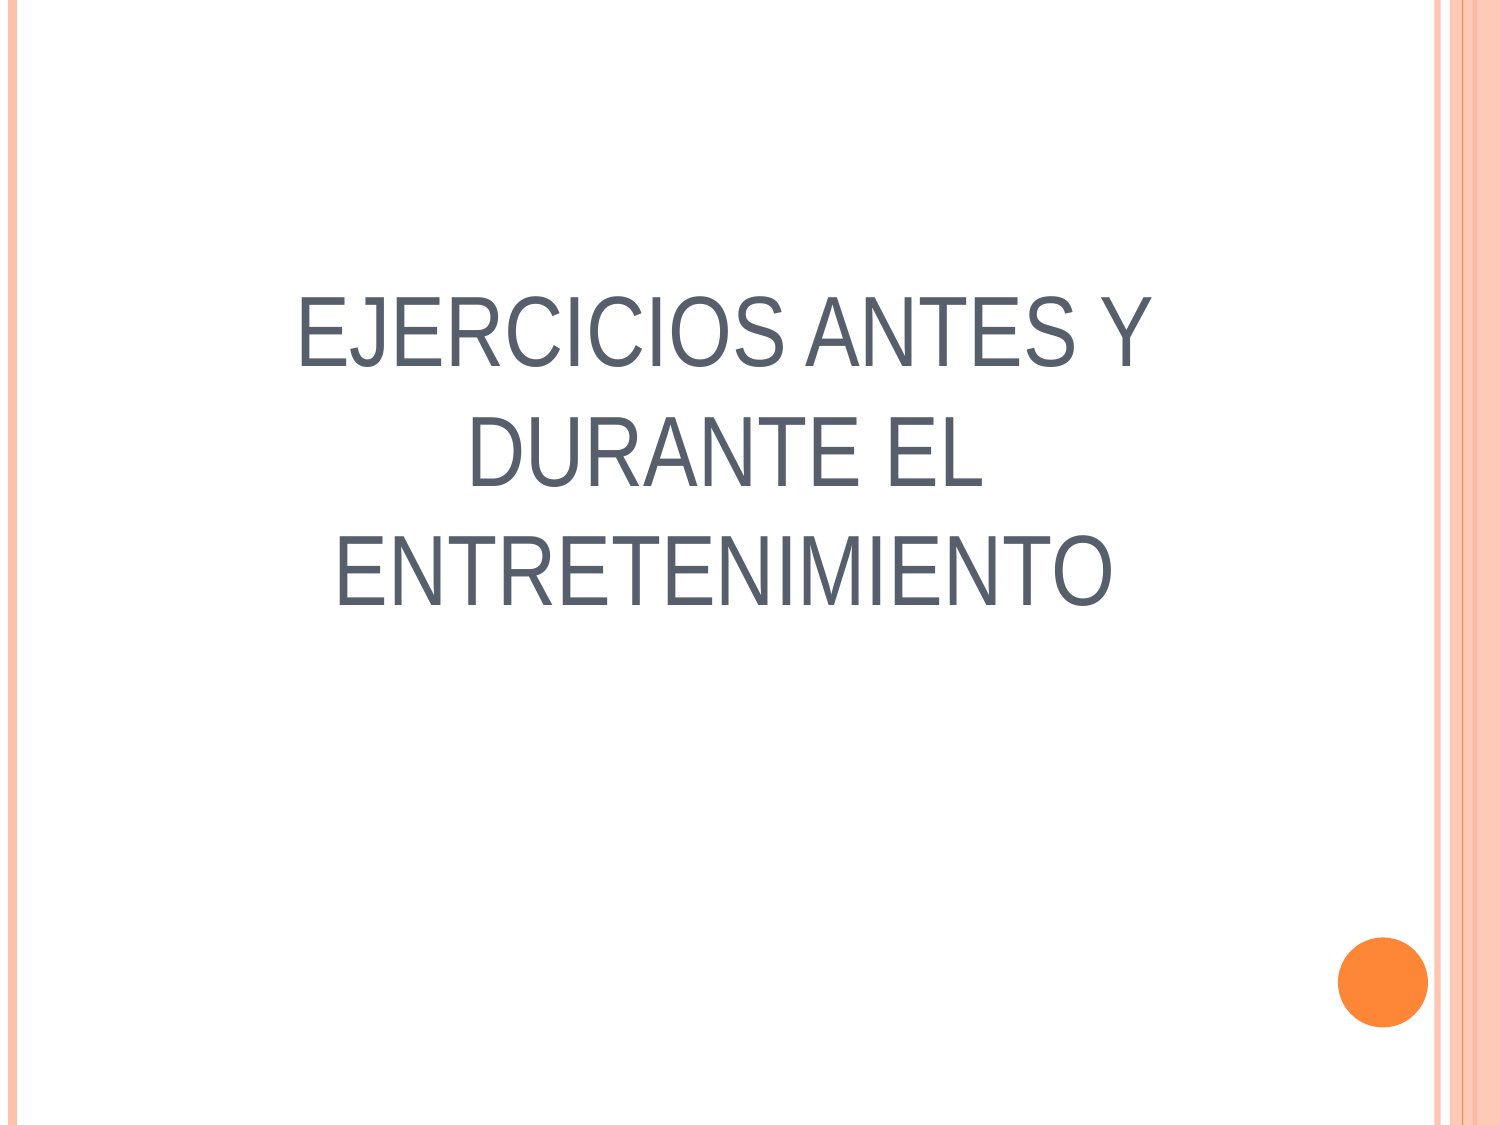

# Ejercicios antes y durante el entretenimiento